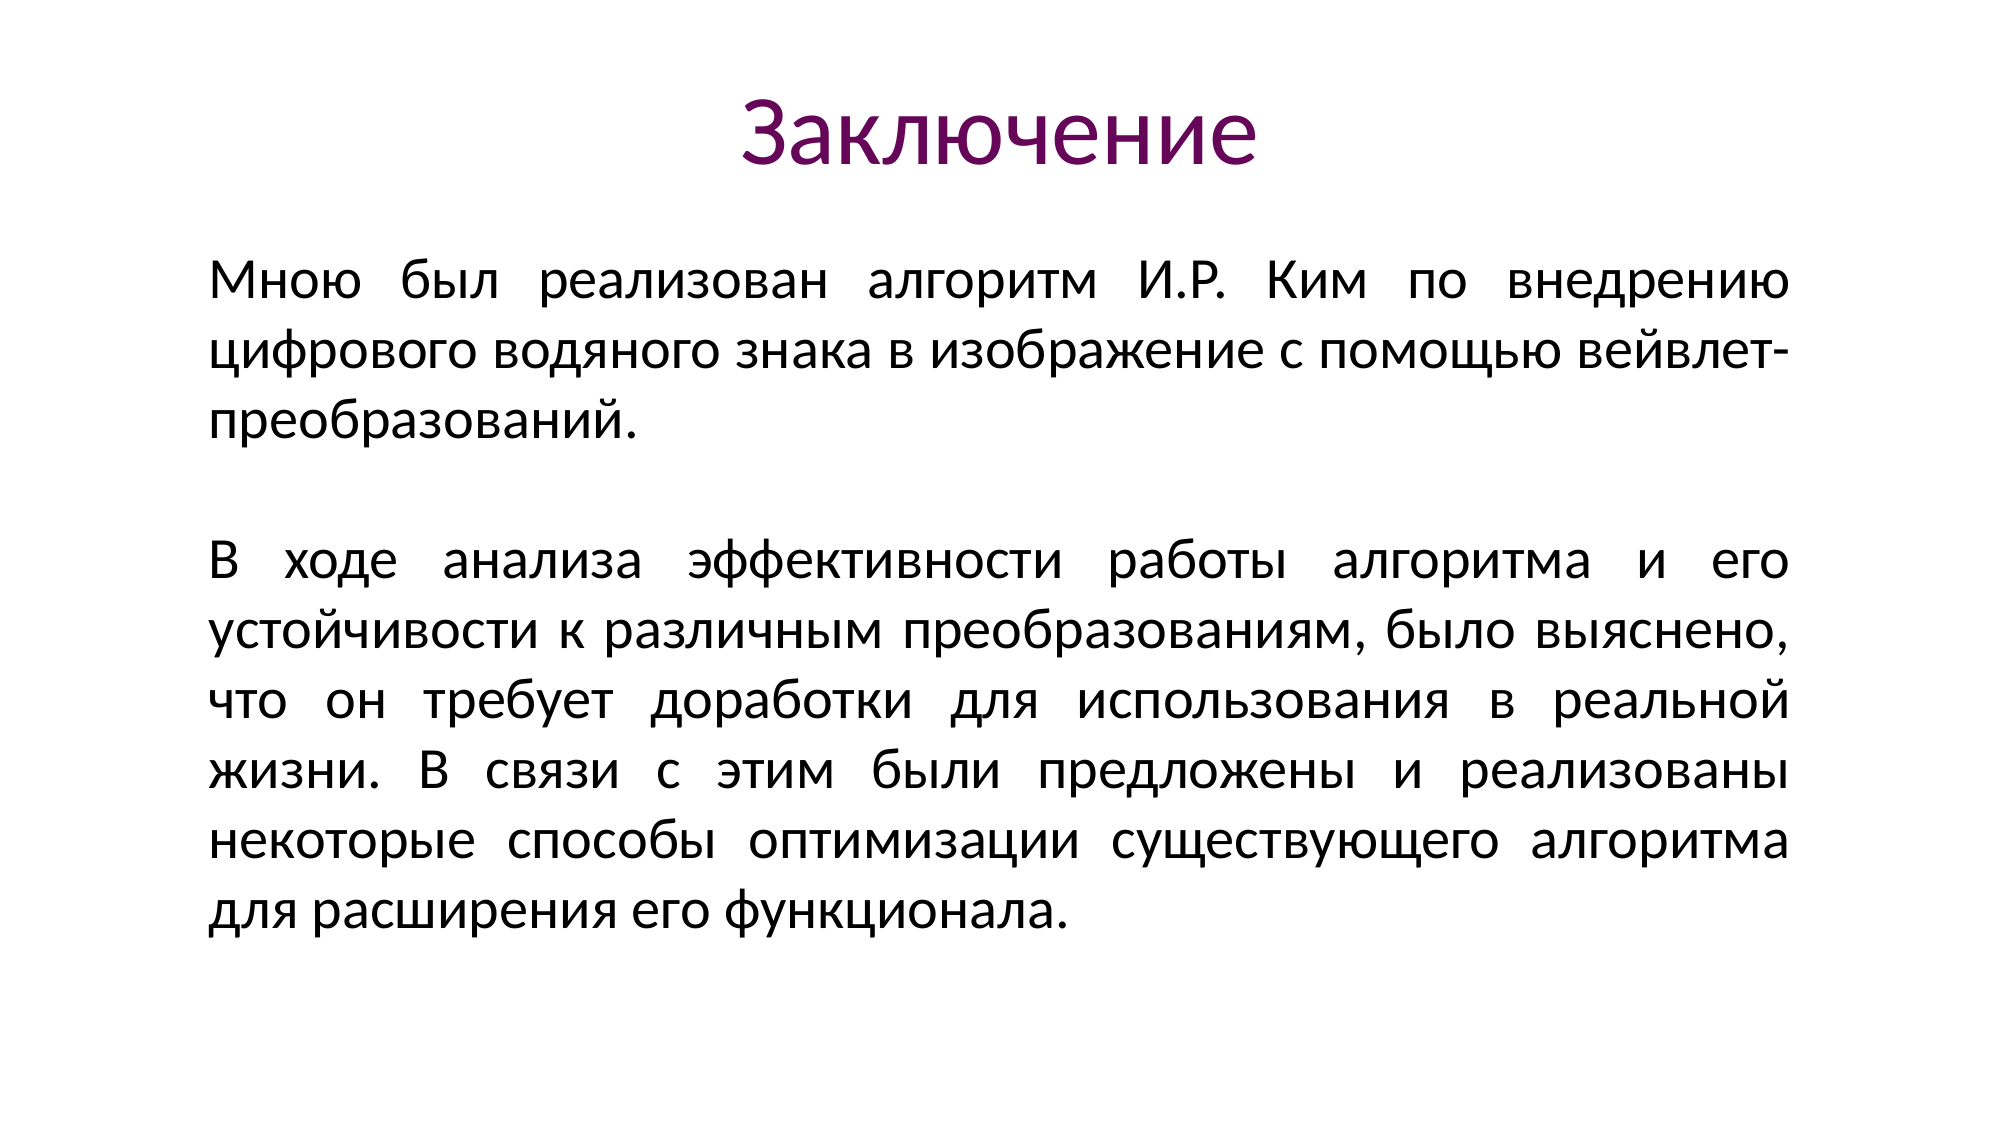

Заключение
Мною был реализован алгоритм И.Р. Ким по внедрению цифрового водяного знака в изображение с помощью вейвлет-преобразований.

В ходе анализа эффективности работы алгоритма и его устойчивости к различным преобразованиям, было выяснено, что он требует доработки для использования в реальной жизни. В связи с этим были предложены и реализованы некоторые способы оптимизации существующего алгоритма для расширения его функционала.